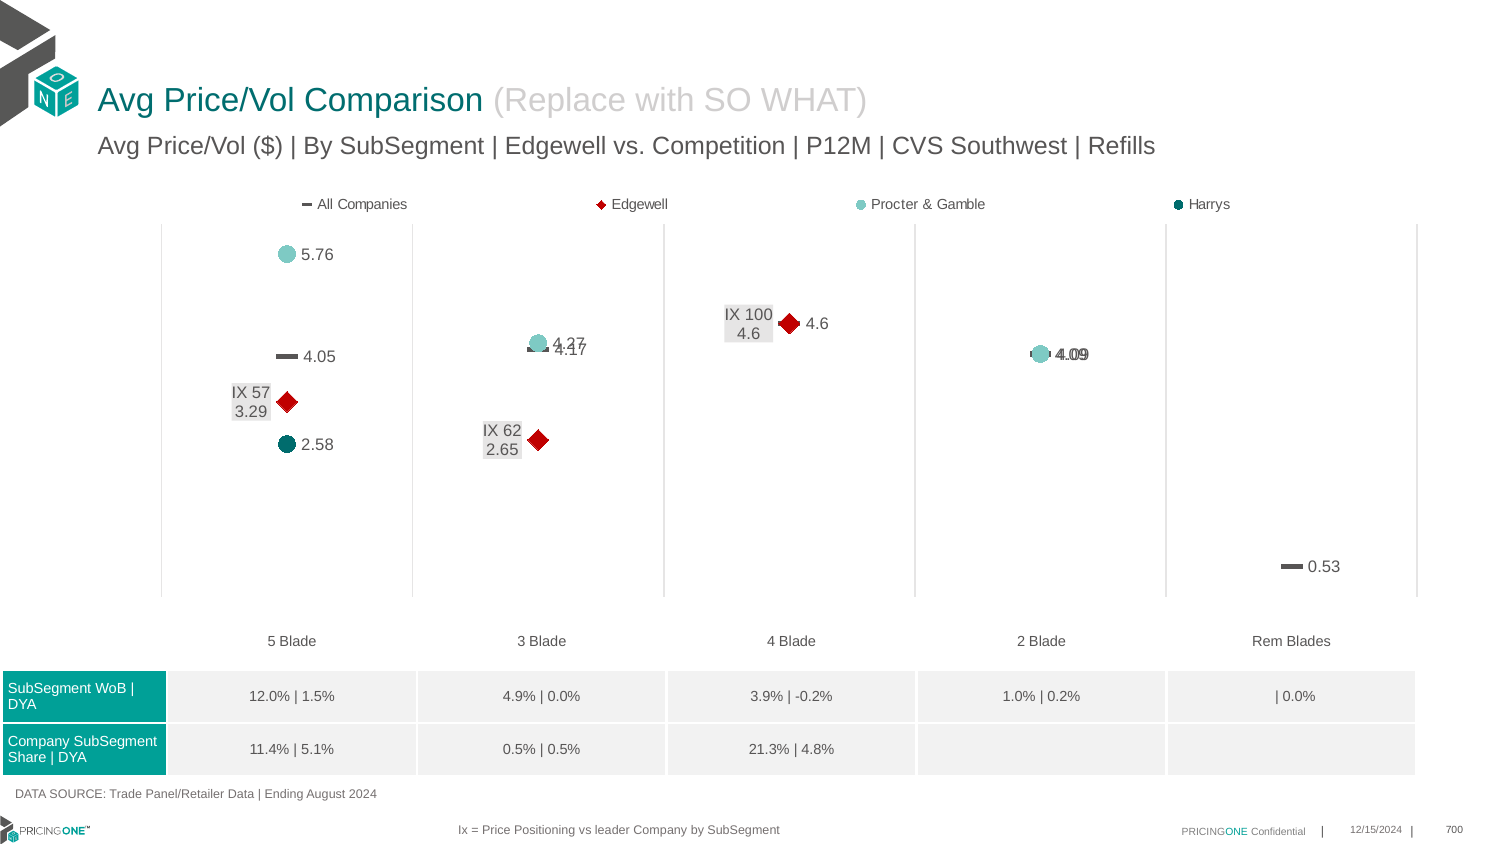

# Avg Price/Vol Comparison (Replace with SO WHAT)
Avg Price/Vol ($) | By SubSegment | Edgewell vs. Competition | P12M | CVS Southwest | Refills

### Chart

| Category | All Companies | Edgewell | Procter & Gamble | Harrys |
|---|---|---|---|---|
| IX 57 | 4.05 | 3.29 | 5.76 | 2.58 |
| IX 62 | 4.17 | 2.65 | 4.27 | None |
| IX 100 | 4.6 | 4.6 | None | None |
| None | 4.09 | None | 4.09 | None |
| None | 0.53 | None | None | None |
|  | 5 Blade | 3 Blade | 4 Blade | 2 Blade | Rem Blades |
| --- | --- | --- | --- | --- | --- |
| SubSegment WoB | DYA | 12.0% | 1.5% | 4.9% | 0.0% | 3.9% | -0.2% | 1.0% | 0.2% | | 0.0% |
| Company SubSegment Share | DYA | 11.4% | 5.1% | 0.5% | 0.5% | 21.3% | 4.8% |  |  |
DATA SOURCE: Trade Panel/Retailer Data | Ending August 2024
Ix = Price Positioning vs leader Company by SubSegment
12/15/2024
700